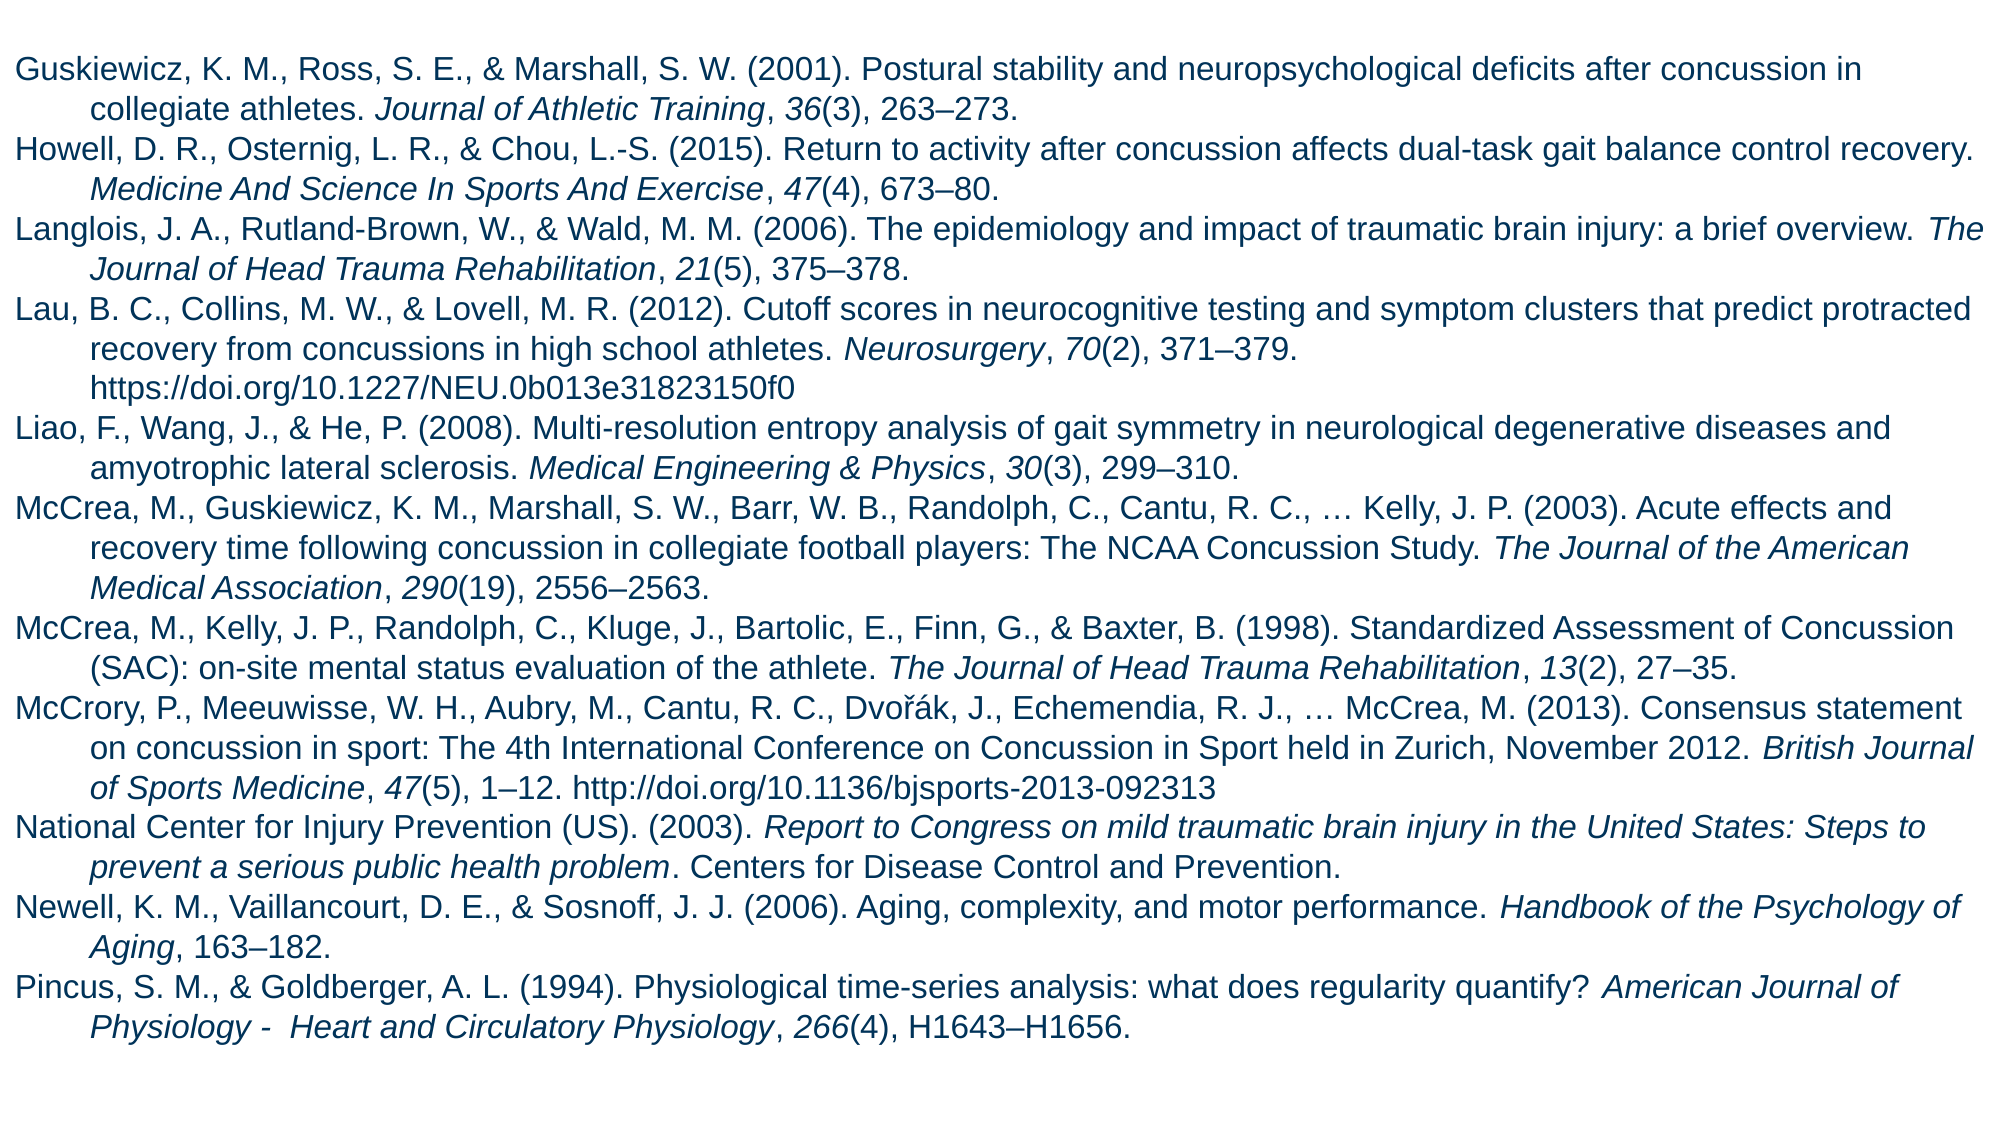

Guskiewicz, K. M., Ross, S. E., & Marshall, S. W. (2001). Postural stability and neuropsychological deficits after concussion in collegiate athletes. Journal of Athletic Training, 36(3), 263–273.
Howell, D. R., Osternig, L. R., & Chou, L.-S. (2015). Return to activity after concussion affects dual-task gait balance control recovery. Medicine And Science In Sports And Exercise, 47(4), 673–80.
Langlois, J. A., Rutland-Brown, W., & Wald, M. M. (2006). The epidemiology and impact of traumatic brain injury: a brief overview. The Journal of Head Trauma Rehabilitation, 21(5), 375–378.
Lau, B. C., Collins, M. W., & Lovell, M. R. (2012). Cutoff scores in neurocognitive testing and symptom clusters that predict protracted recovery from concussions in high school athletes. Neurosurgery, 70(2), 371–379. https://doi.org/10.1227/NEU.0b013e31823150f0
Liao, F., Wang, J., & He, P. (2008). Multi-resolution entropy analysis of gait symmetry in neurological degenerative diseases and amyotrophic lateral sclerosis. Medical Engineering & Physics, 30(3), 299–310.
McCrea, M., Guskiewicz, K. M., Marshall, S. W., Barr, W. B., Randolph, C., Cantu, R. C., … Kelly, J. P. (2003). Acute effects and recovery time following concussion in collegiate football players: The NCAA Concussion Study. The Journal of the American Medical Association, 290(19), 2556–2563.
McCrea, M., Kelly, J. P., Randolph, C., Kluge, J., Bartolic, E., Finn, G., & Baxter, B. (1998). Standardized Assessment of Concussion (SAC): on-site mental status evaluation of the athlete. The Journal of Head Trauma Rehabilitation, 13(2), 27–35.
McCrory, P., Meeuwisse, W. H., Aubry, M., Cantu, R. C., Dvořák, J., Echemendia, R. J., … McCrea, M. (2013). Consensus statement on concussion in sport: The 4th International Conference on Concussion in Sport held in Zurich, November 2012. British Journal of Sports Medicine, 47(5), 1–12. http://doi.org/10.1136/bjsports-2013-092313
National Center for Injury Prevention (US). (2003). Report to Congress on mild traumatic brain injury in the United States: Steps to prevent a serious public health problem. Centers for Disease Control and Prevention.
Newell, K. M., Vaillancourt, D. E., & Sosnoff, J. J. (2006). Aging, complexity, and motor performance. Handbook of the Psychology of Aging, 163–182.
Pincus, S. M., & Goldberger, A. L. (1994). Physiological time-series analysis: what does regularity quantify? American Journal of Physiology -  Heart and Circulatory Physiology, 266(4), H1643–H1656.